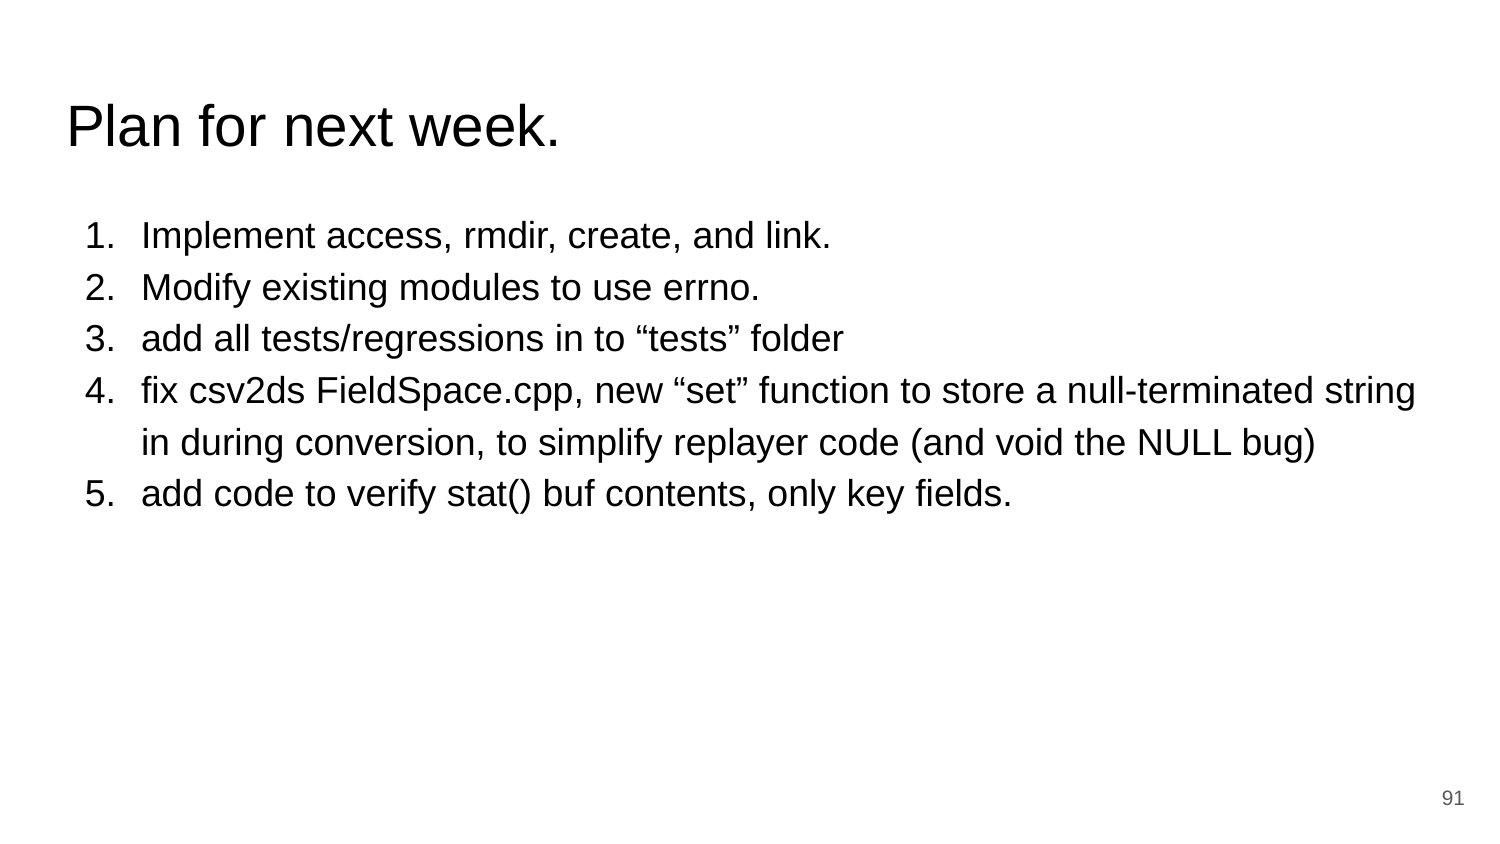

# Plan for next week.
Implement access, rmdir, create, and link.
Modify existing modules to use errno.
add all tests/regressions in to “tests” folder
fix csv2ds FieldSpace.cpp, new “set” function to store a null-terminated string in during conversion, to simplify replayer code (and void the NULL bug)
add code to verify stat() buf contents, only key fields.
91